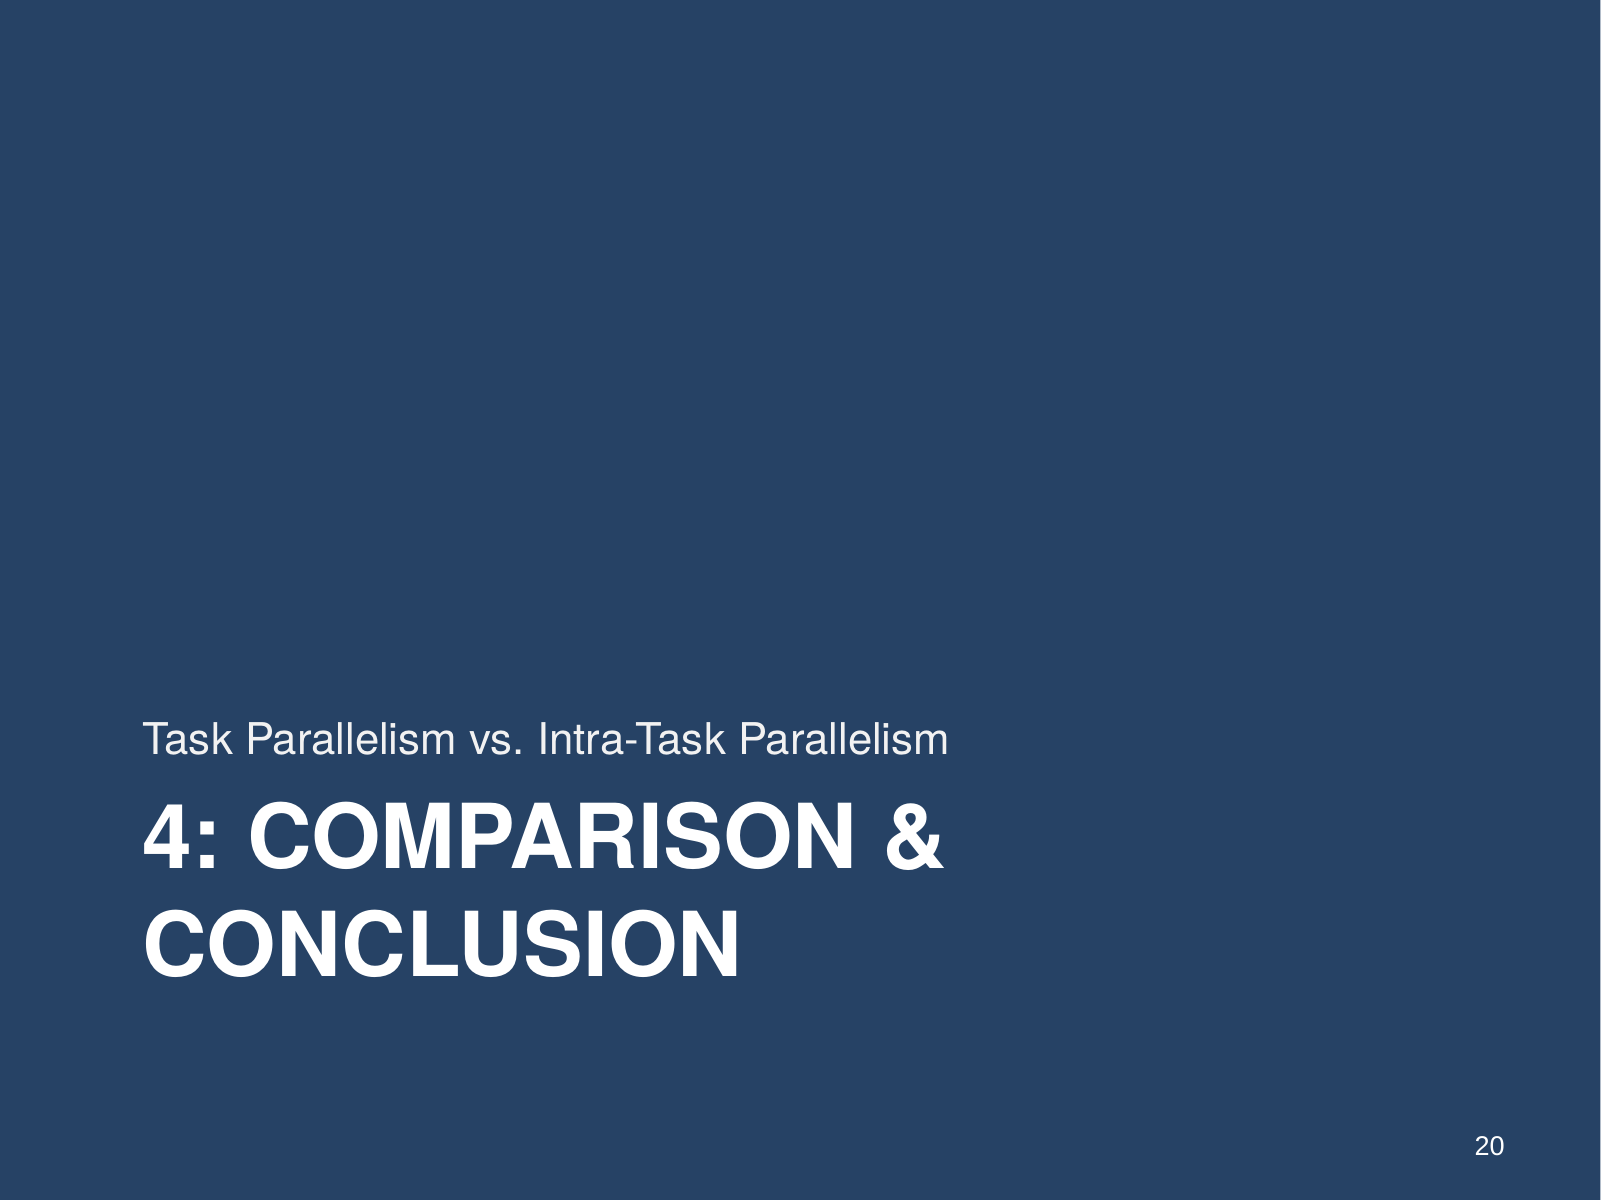

Task Parallelism vs. Intra-Task Parallelism
# 4: Comparison & Conclusion
20